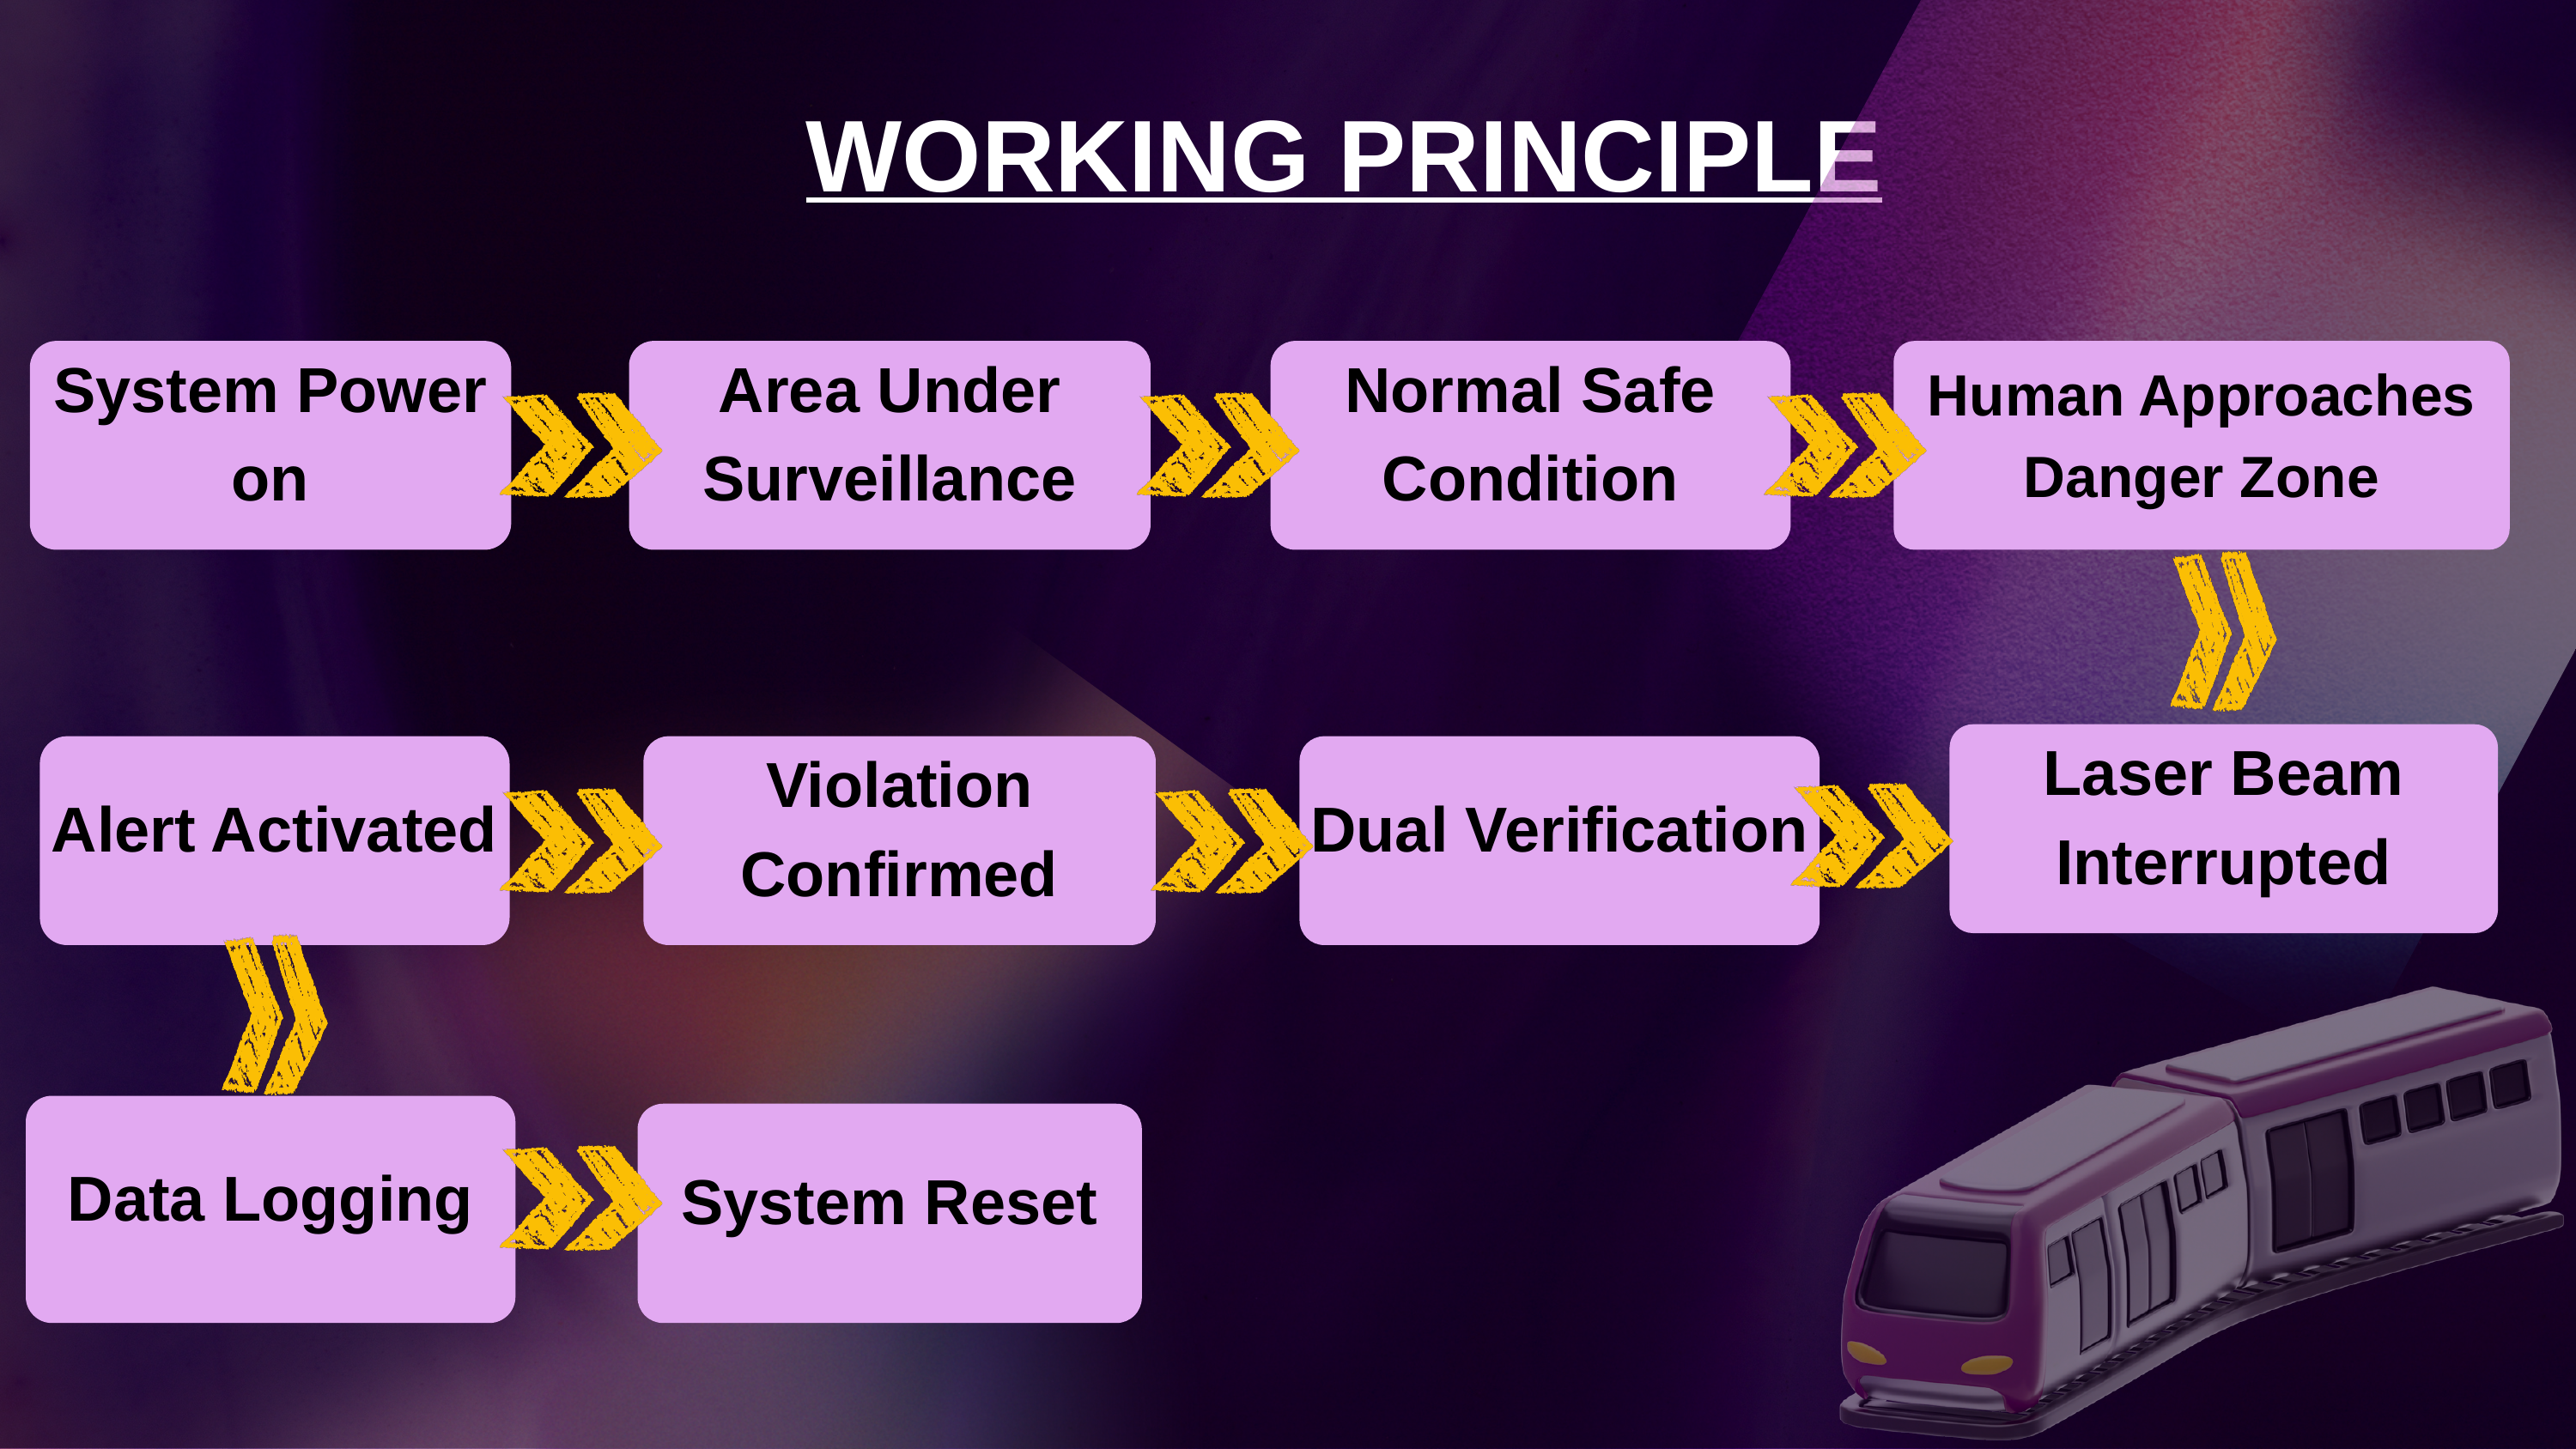

WORKING PRINCIPLE

System Power on

Area Under Surveillance

Normal Safe Condition

Human Approaches Danger Zone

Laser Beam Interrupted

Alert Activated

Violation Confirmed

Dual Verification

Data Logging

System Reset